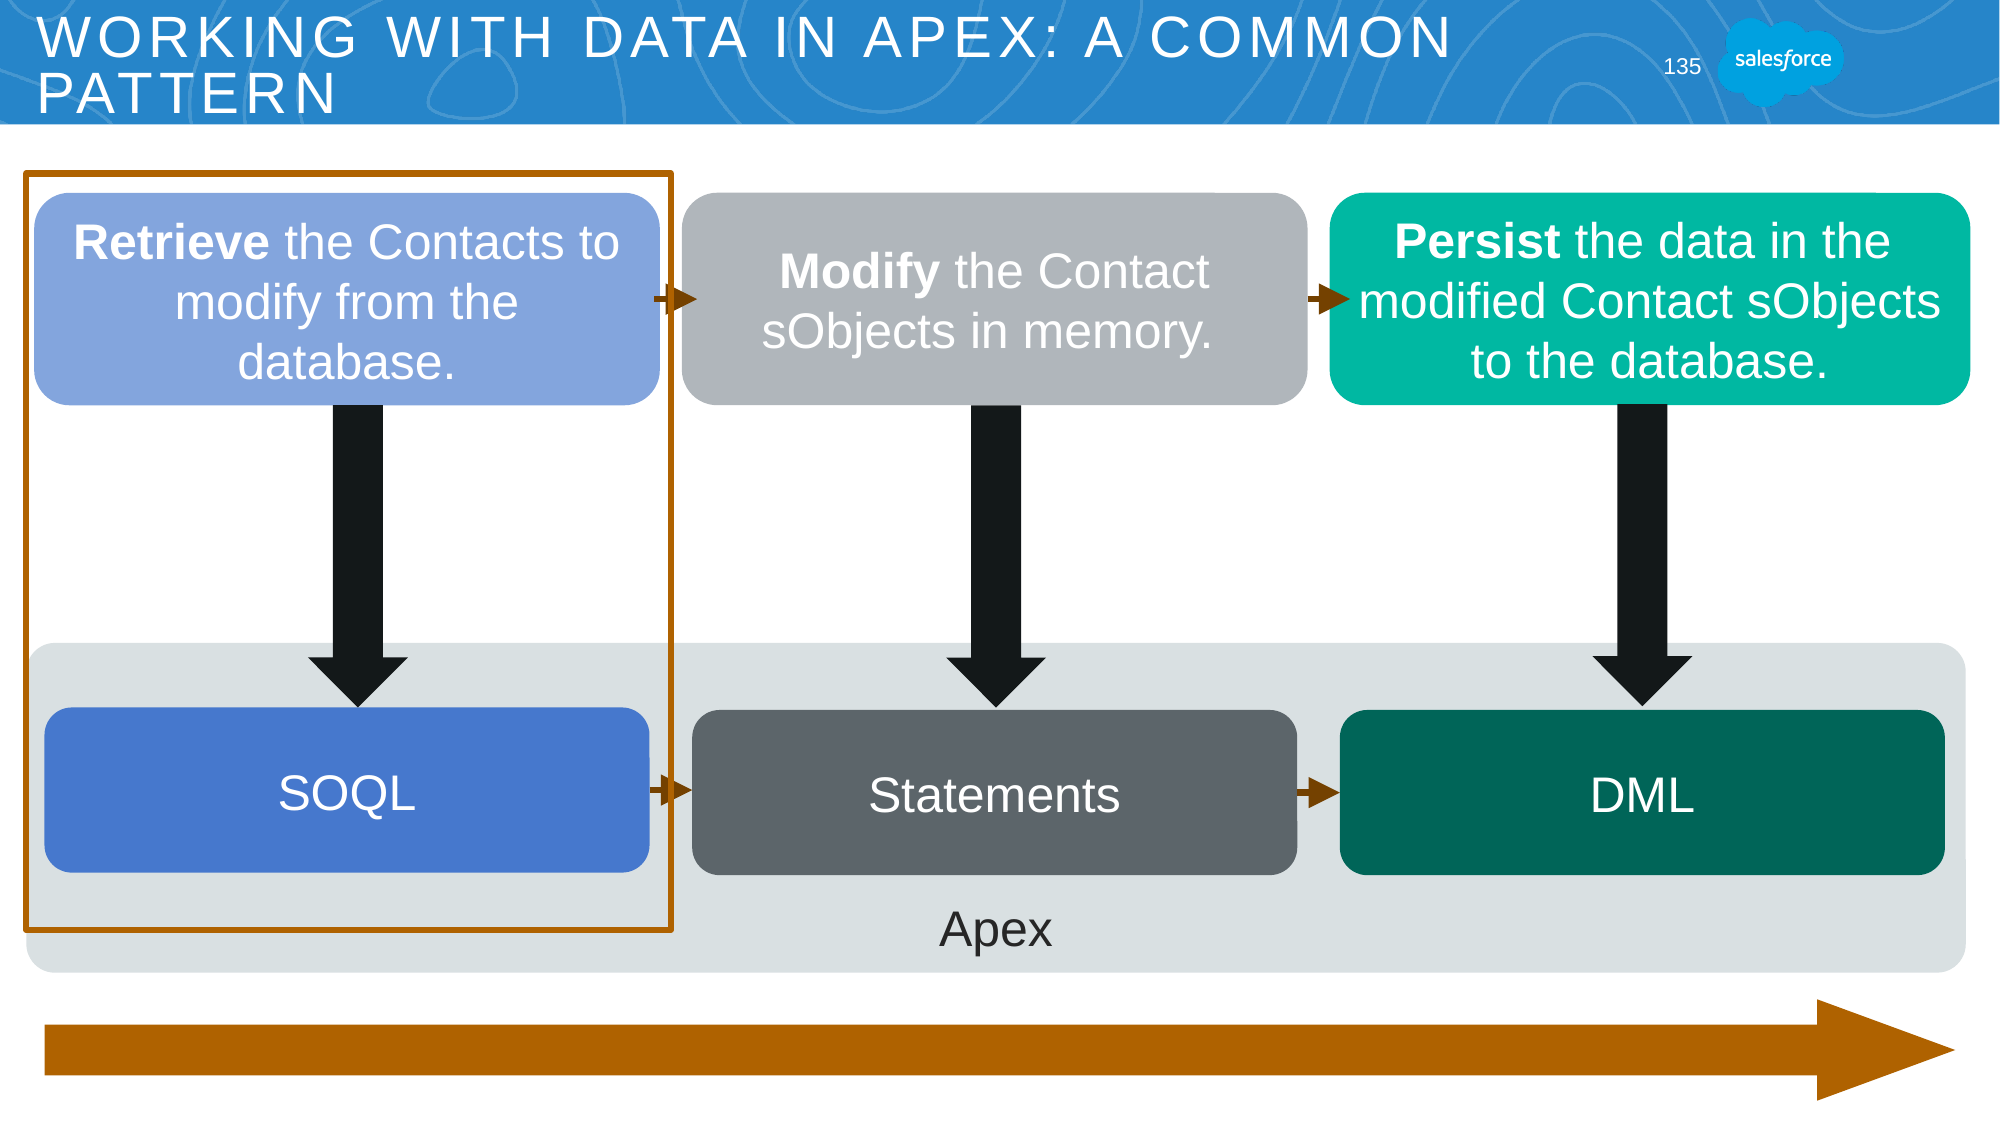

# Working with Data in Apex: A Common Pattern
135

Modify the Contact sObjects in memory.
Persist the data in the  modified Contact sObjects to the database.
Retrieve the Contacts to modify from the database.

Apex
SOQL
Statements
DML